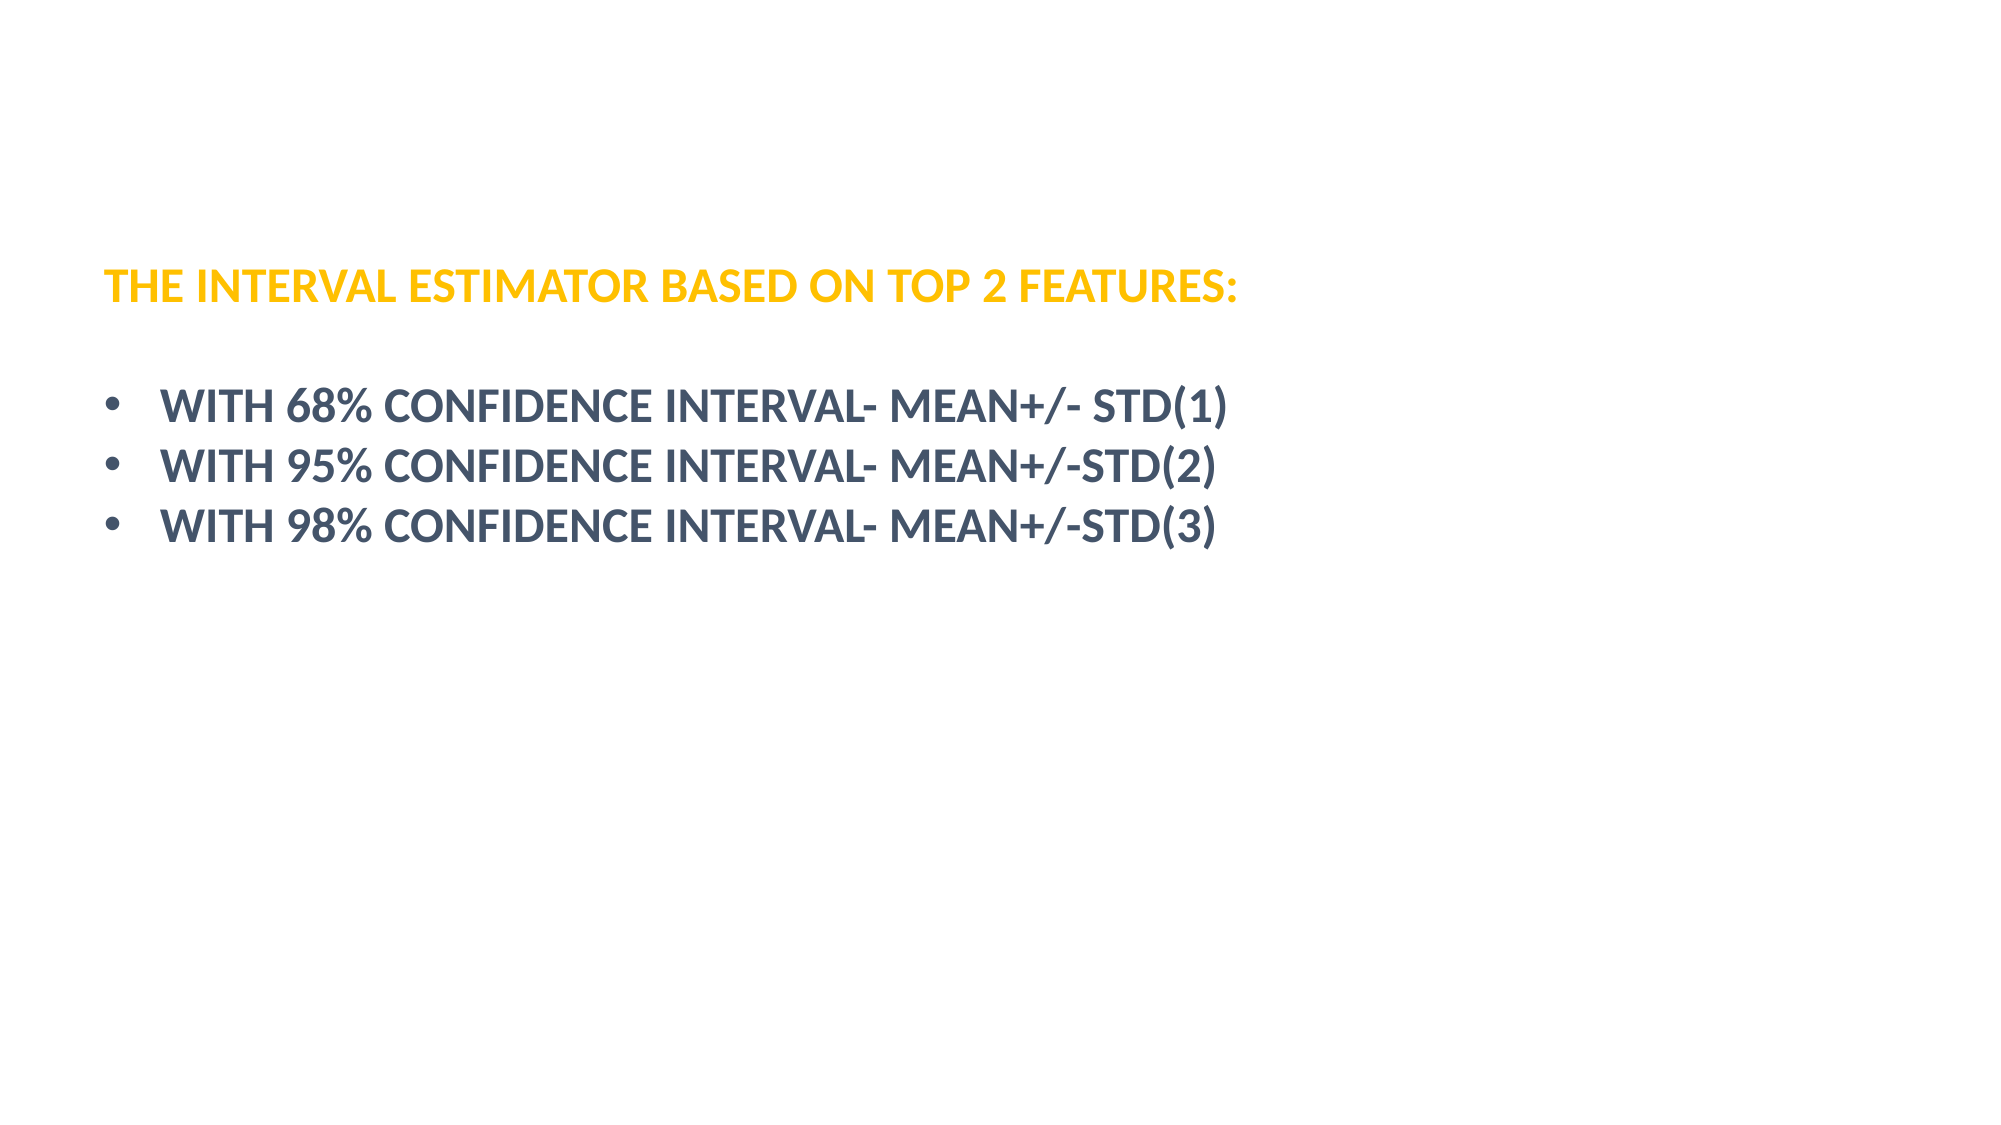

THE INTERVAL ESTIMATOR BASED ON TOP 2 FEATURES:

WITH 68% CONFIDENCE INTERVAL- MEAN+/- STD(1)
WITH 95% CONFIDENCE INTERVAL- MEAN+/-STD(2)
WITH 98% CONFIDENCE INTERVAL- MEAN+/-STD(3)